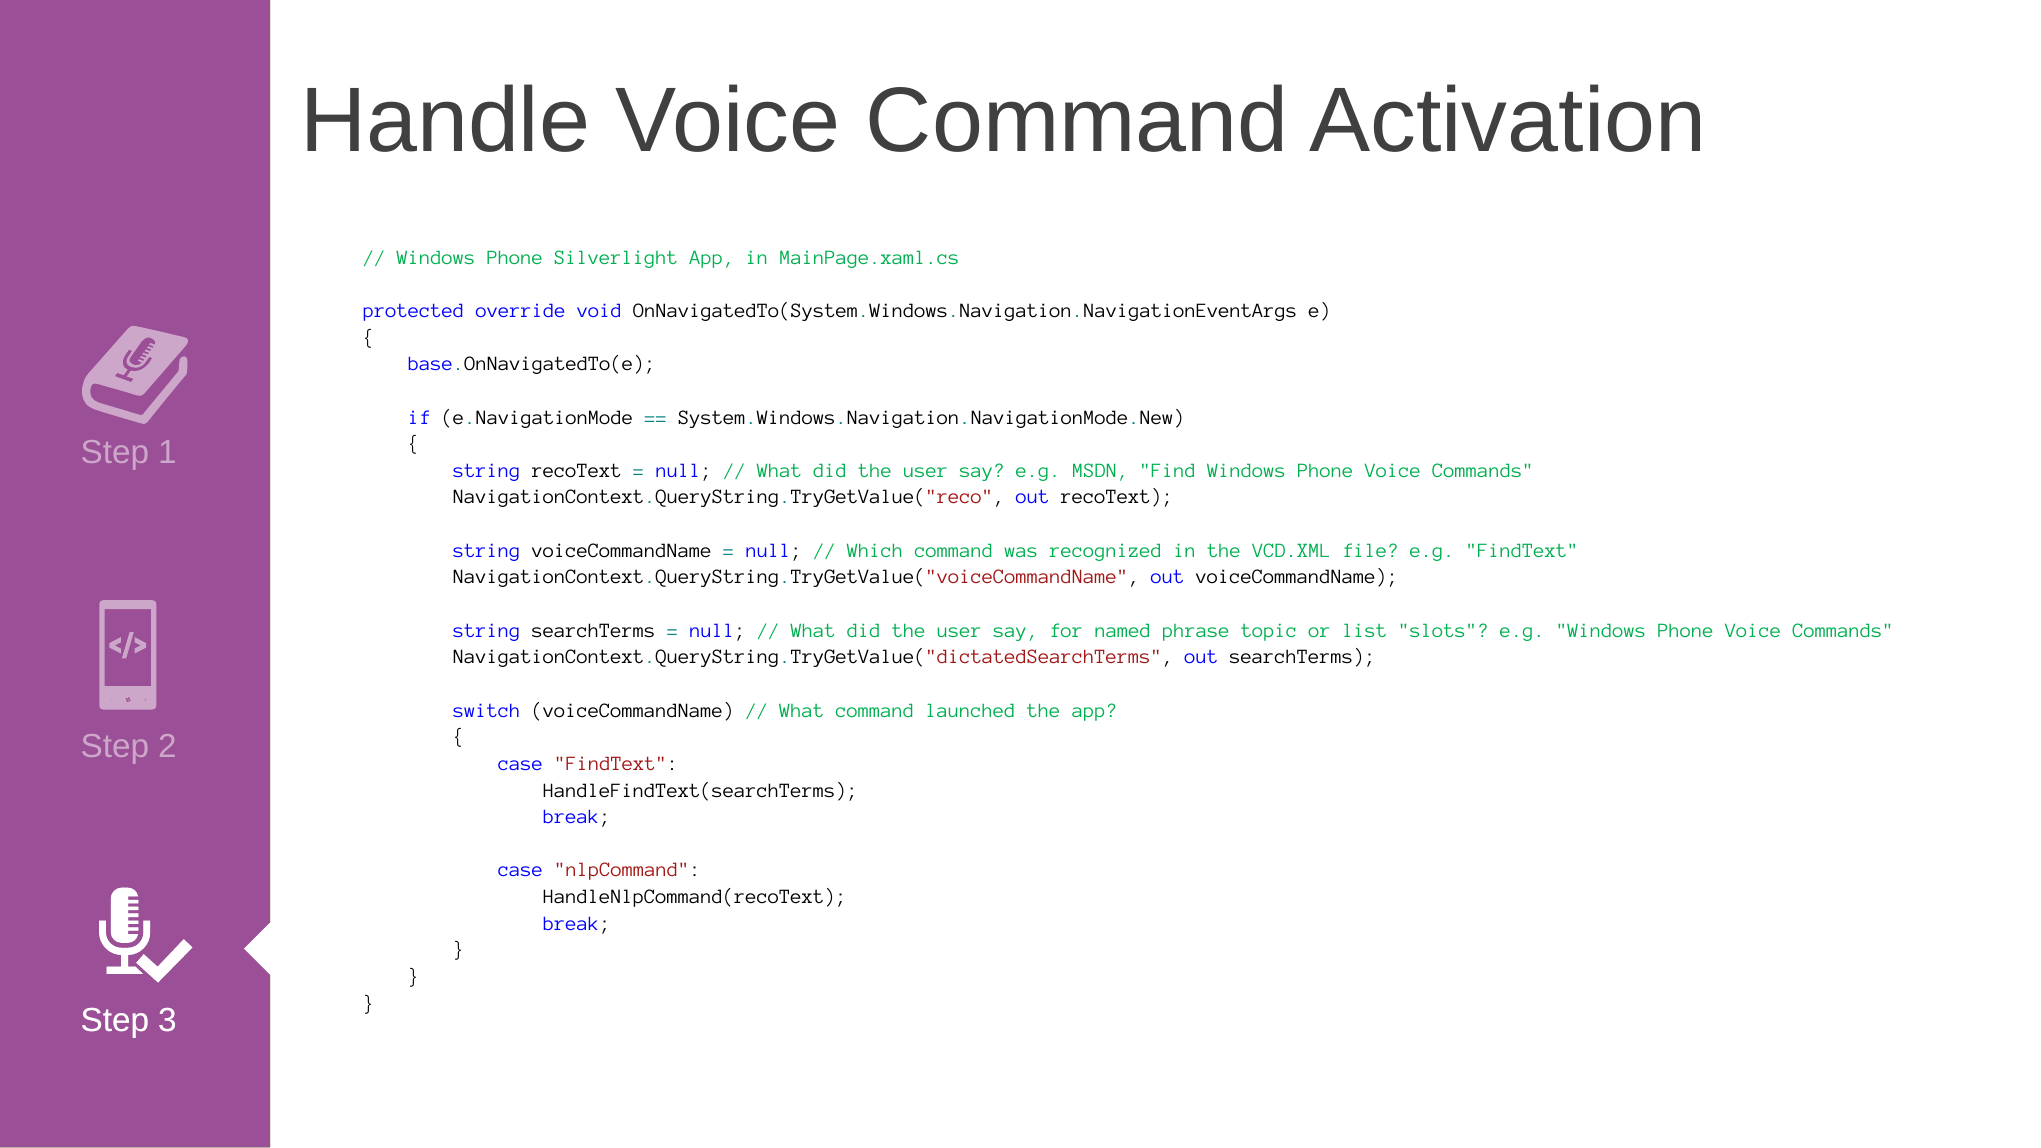

Step 1

Step 2

Step 2

Step 3

Step 3

Handle Voice Command Activation
// Windows Phone Silverlight App, in MainPage.xaml.cs

protected override void OnNavigatedTo(System.Windows.Navigation.NavigationEventArgs e)
{
    base.OnNavigatedTo(e);

    if (e.NavigationMode == System.Windows.Navigation.NavigationMode.New)
    {
        string recoText = null; // What did the user say? e.g. MSDN, "Find Windows Phone Voice Commands"
        NavigationContext.QueryString.TryGetValue("reco", out recoText);

        string voiceCommandName = null; // Which command was recognized in the VCD.XML file? e.g. "FindText"
        NavigationContext.QueryString.TryGetValue("voiceCommandName", out voiceCommandName);

        string searchTerms = null; // What did the user say, for named phrase topic or list "slots"? e.g. "Windows Phone Voice Commands"
        NavigationContext.QueryString.TryGetValue("dictatedSearchTerms", out searchTerms);

        switch (voiceCommandName) // What command launched the app?
        {
            case "FindText":
                HandleFindText(searchTerms);
                break;

            case "nlpCommand":
                HandleNlpCommand(recoText);
                break;
        }
    }
}